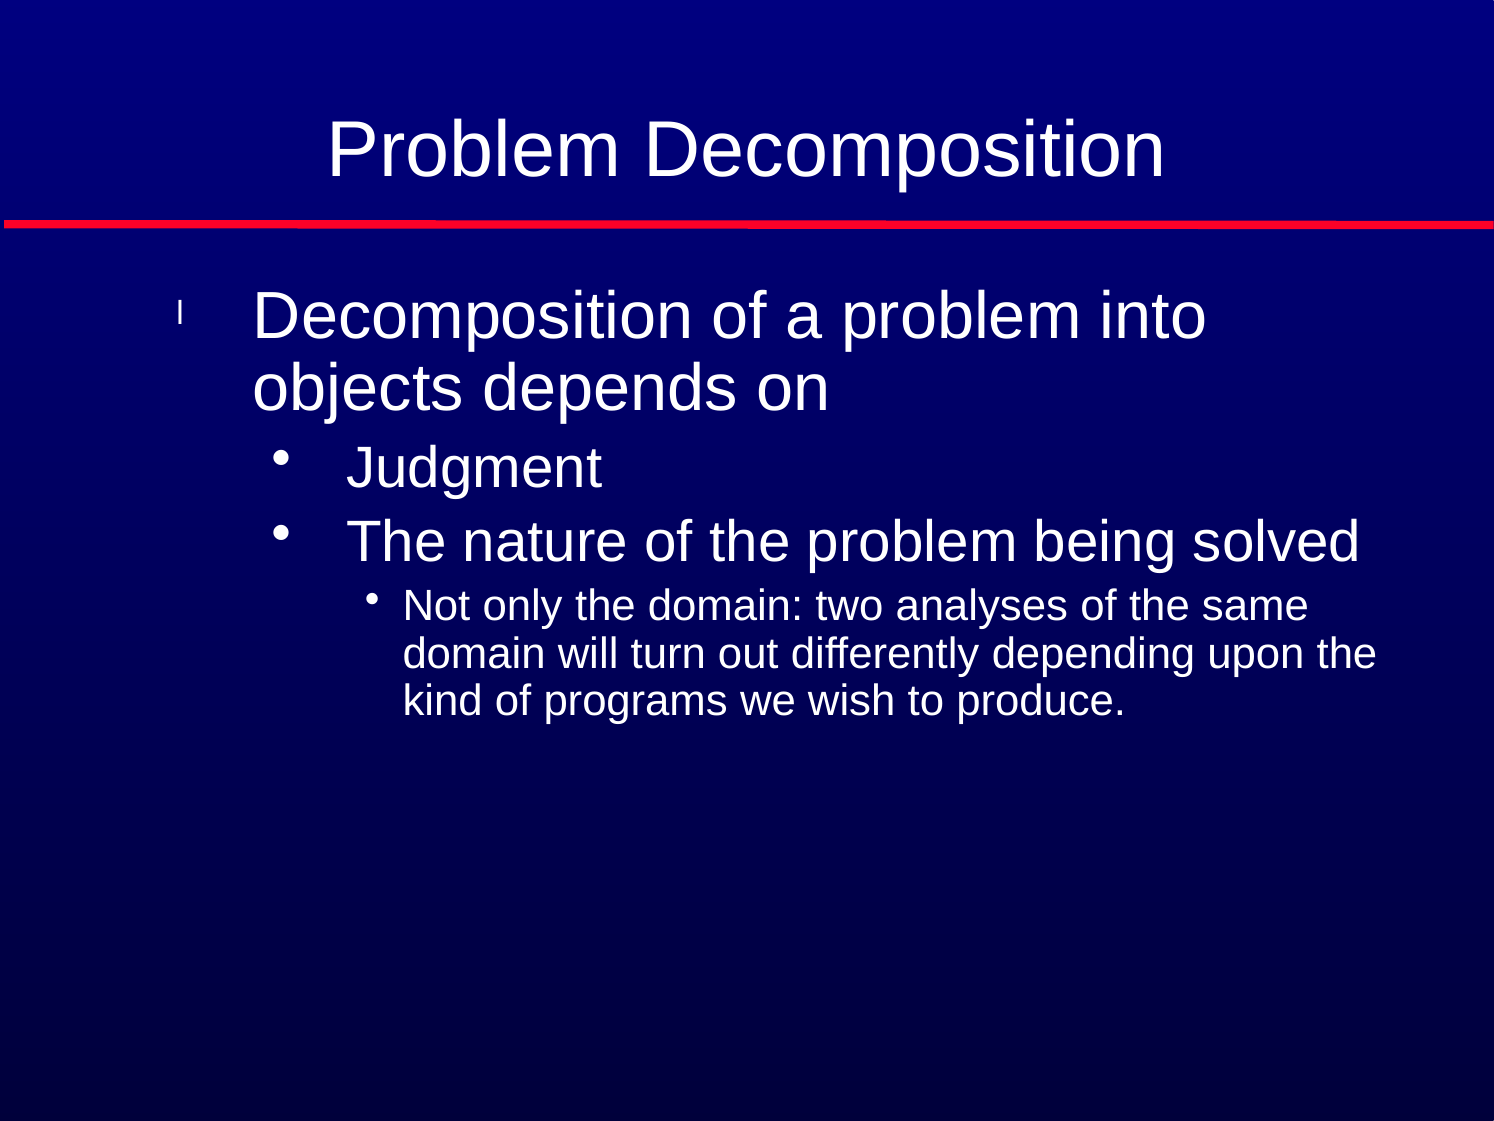

# Problem Decomposition
Decomposition of a problem into objects depends on
Judgment
The nature of the problem being solved
Not only the domain: two analyses of the same domain will turn out differently depending upon the kind of programs we wish to produce.